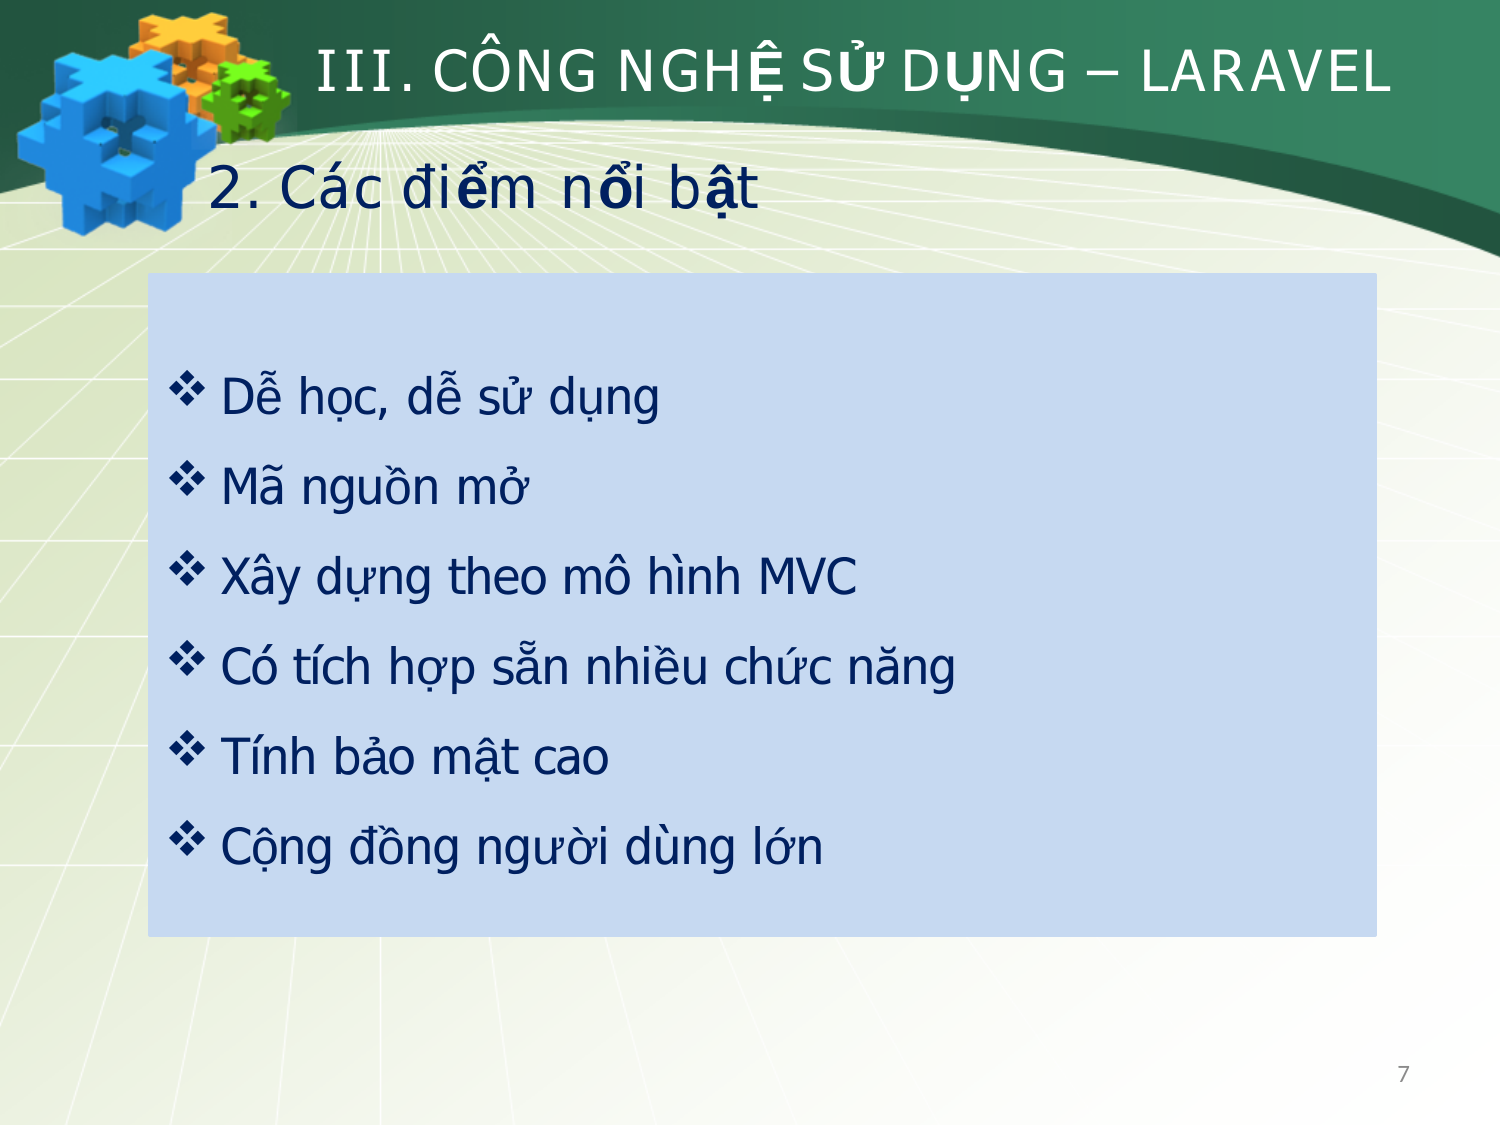

# III. CÔNG NGHỆ SỬ DỤNG – LARAVEL
2. Các điểm nổi bật
Dễ học, dễ sử dụng
Mã nguồn mở
Xây dựng theo mô hình MVC
Có tích hợp sẵn nhiều chức năng
Tính bảo mật cao
Cộng đồng người dùng lớn
7